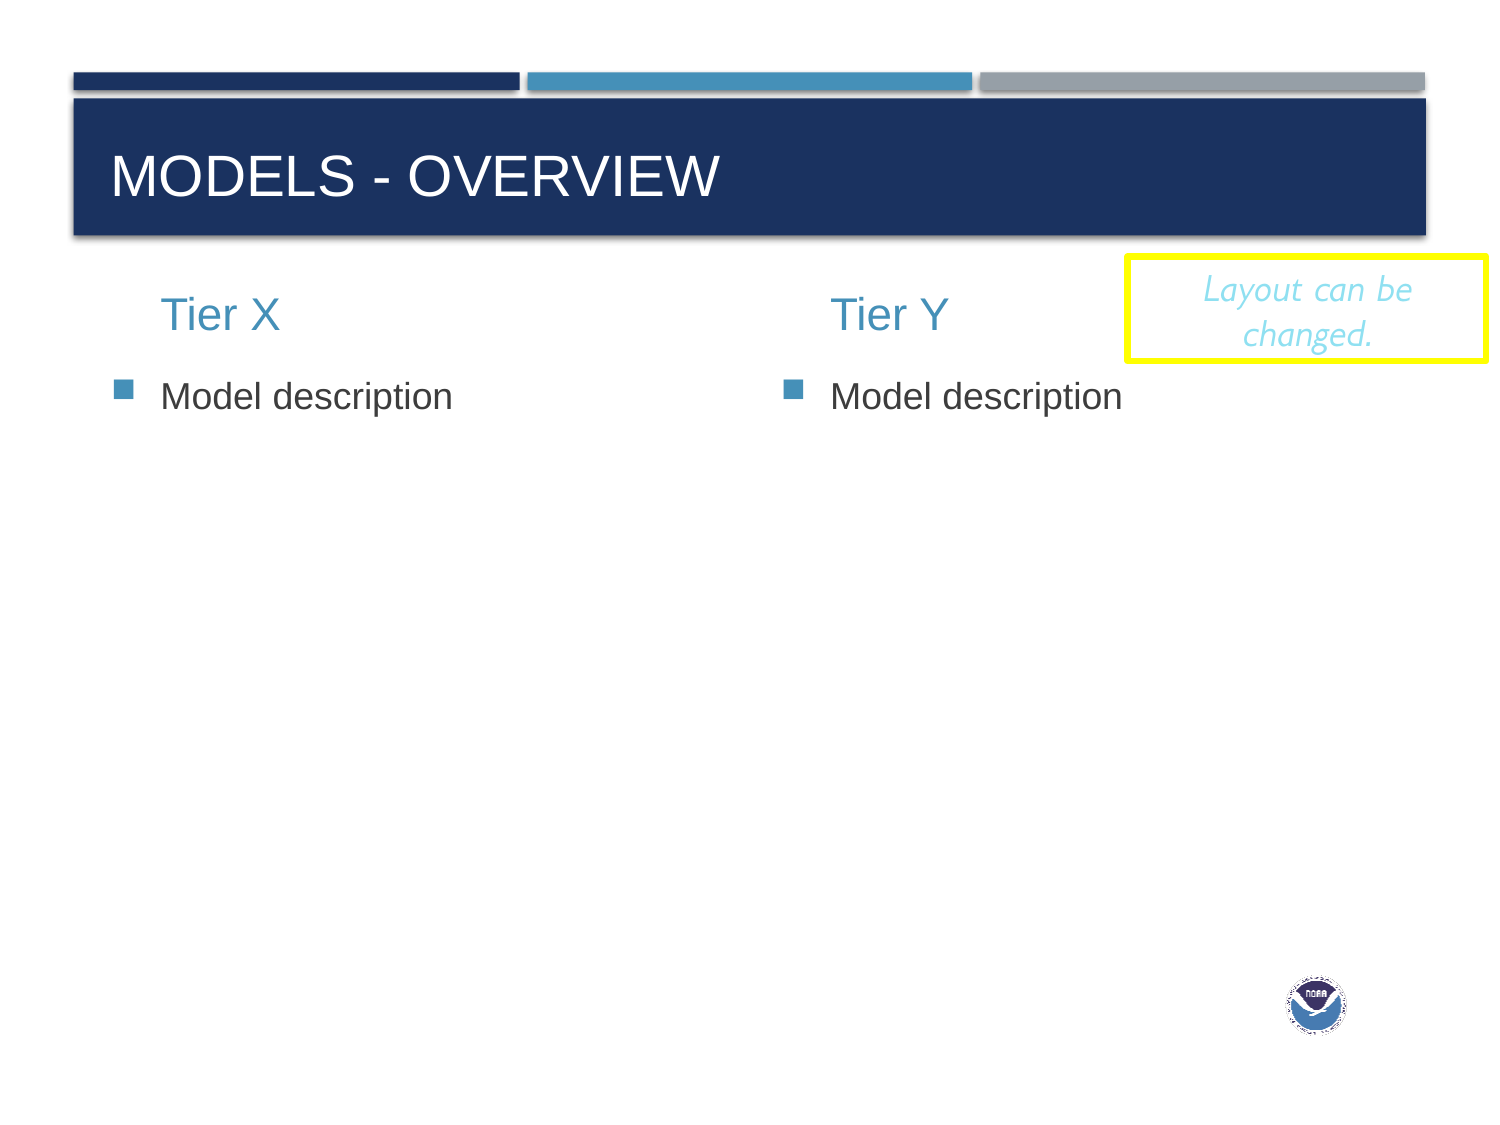

# Models - overview
Tier X
Tier Y
Layout can be changed.
Model description
Model description